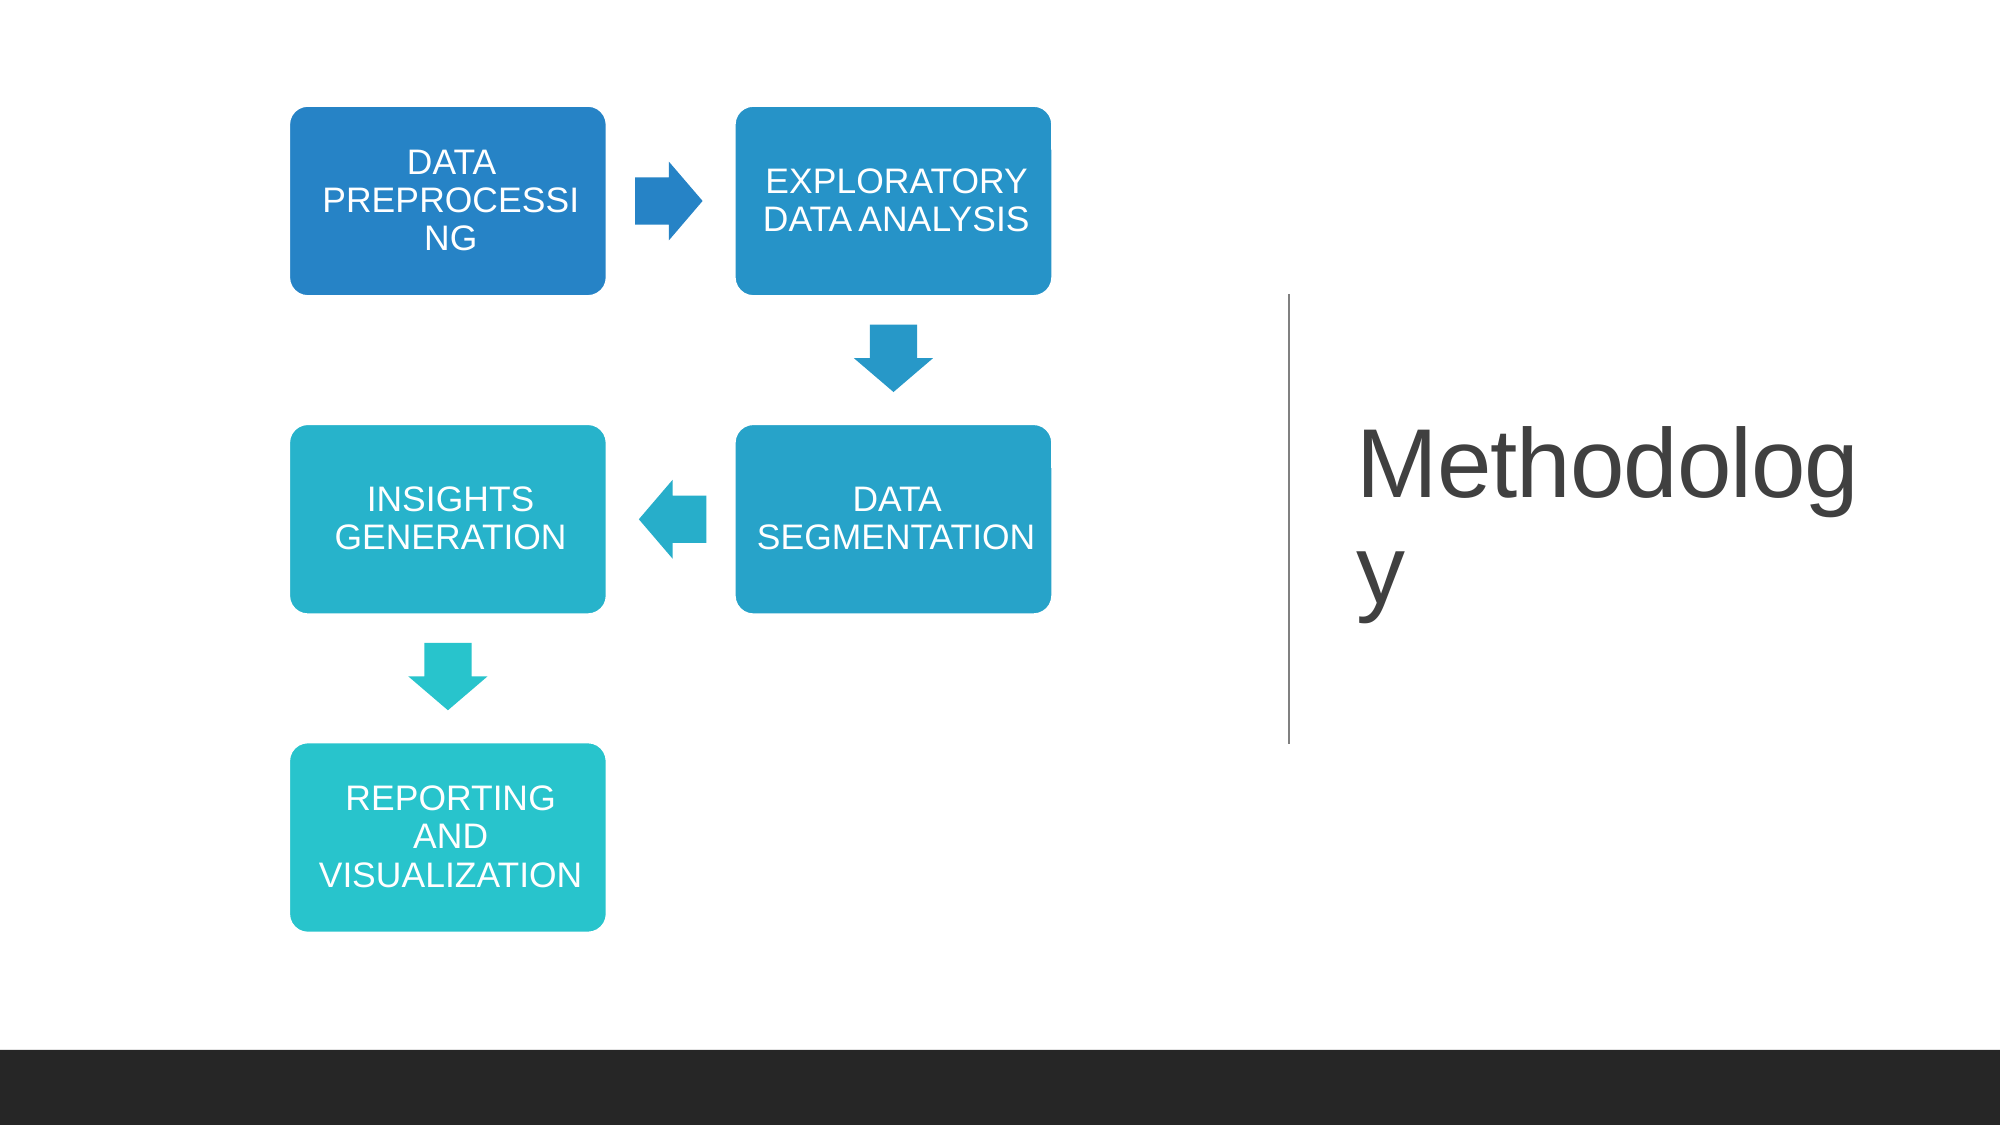

# Methodology
Data Preprocessing

Exploratory Data Analysis

Data Segmentation

Insights Generation

Reporting and Visualization